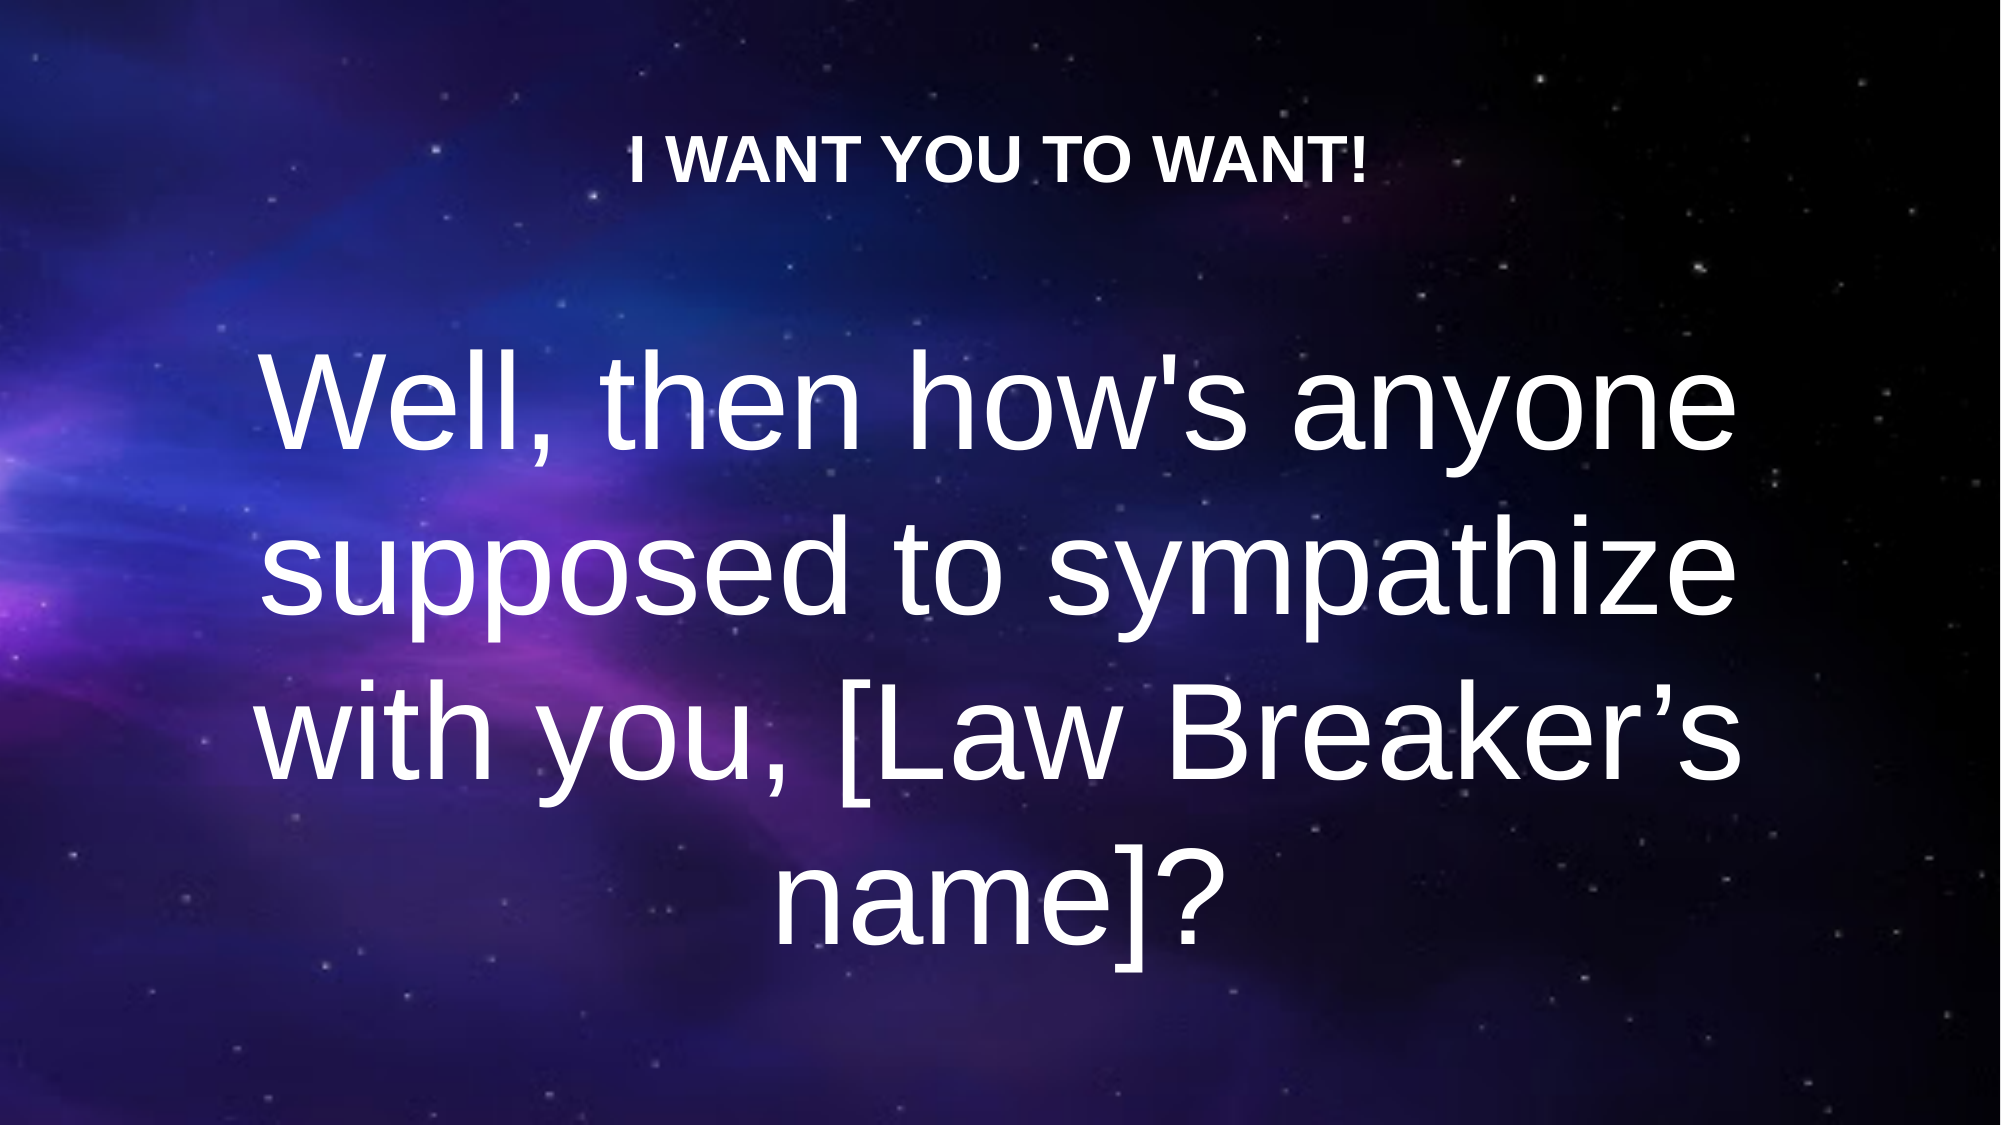

# I want you to want!
Well, then how's anyone supposed to sympathize with you, [Law Breaker’s name]?